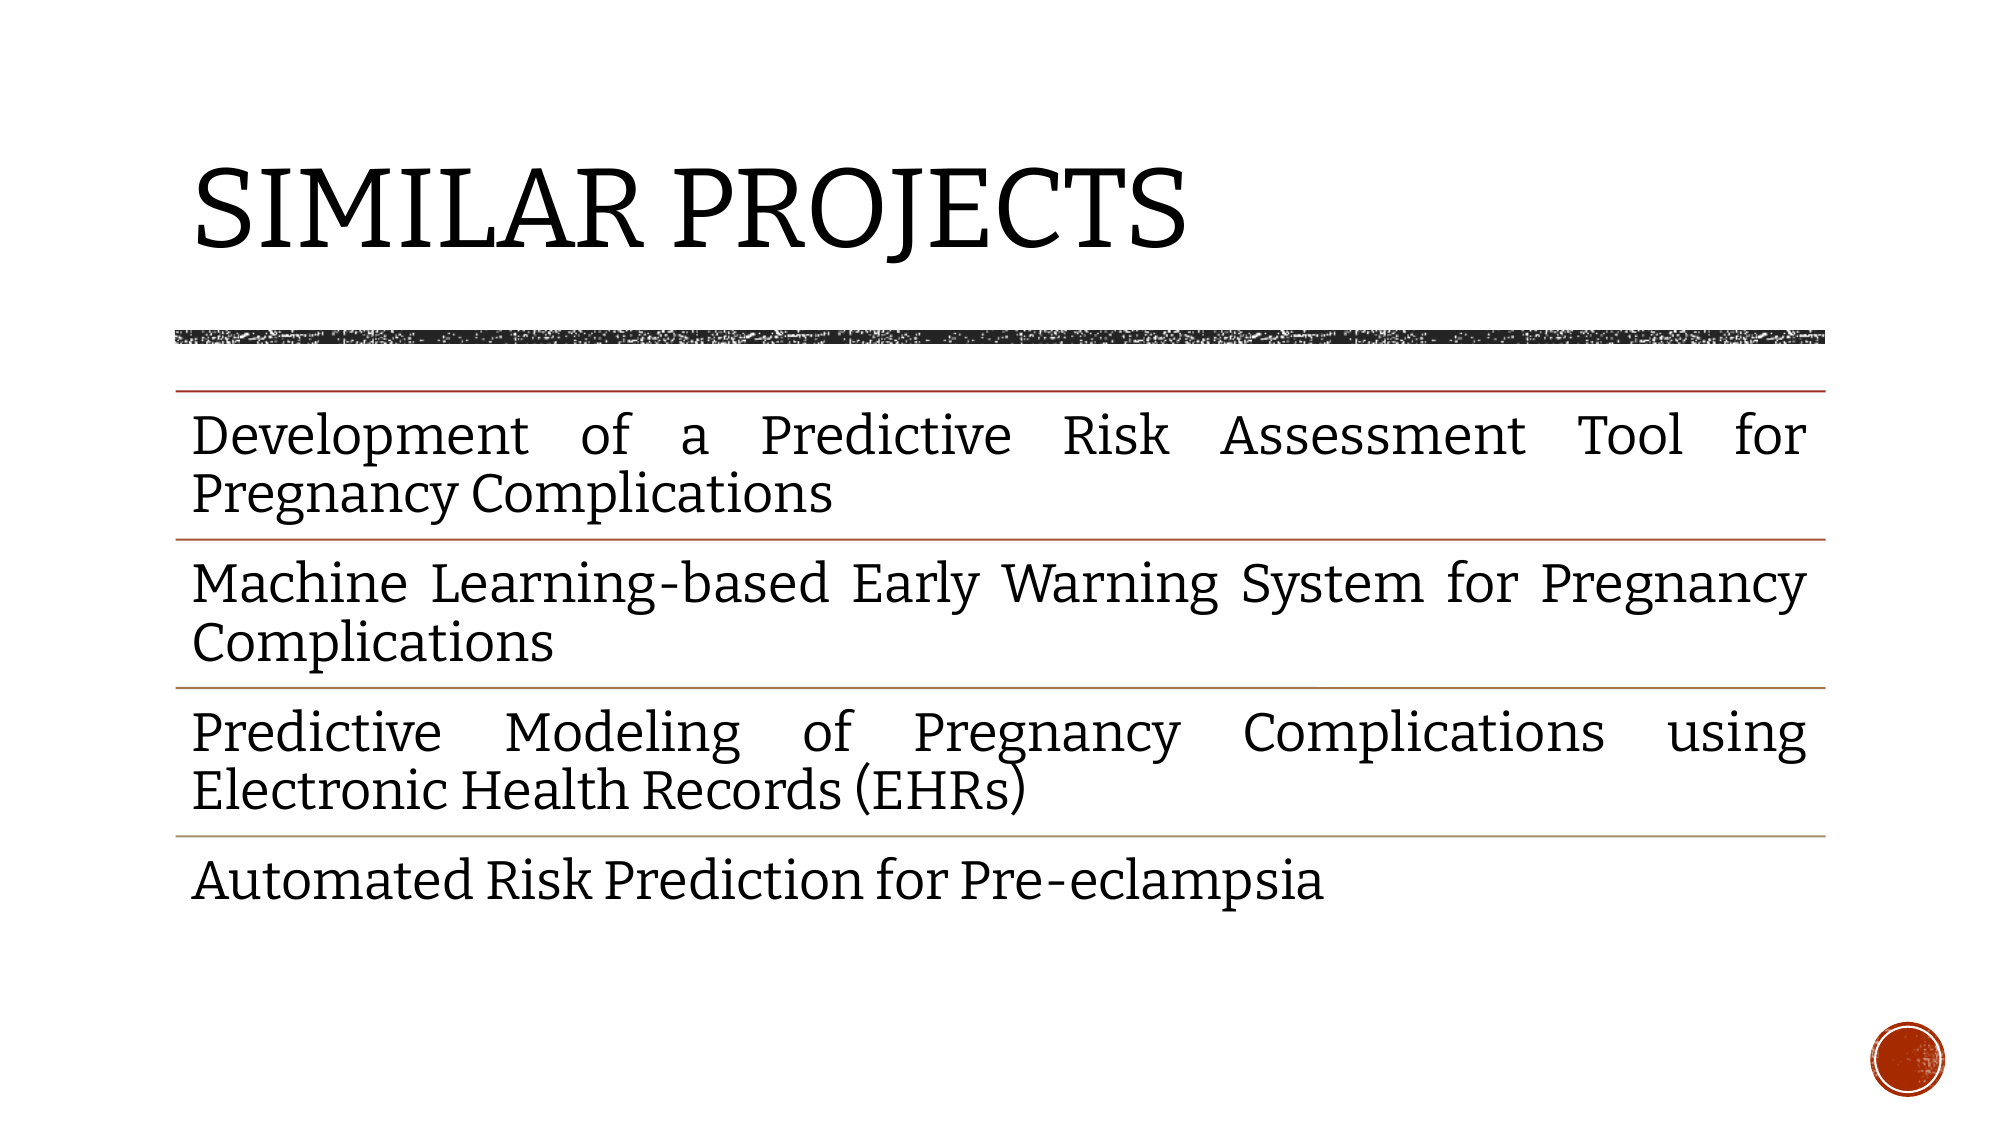

# Similar Projects

Development of a Predictive Risk Assessment Tool for Pregnancy Complications
Machine Learning-based Early Warning System for Pregnancy Complications
Predictive Modeling of Pregnancy Complications using Electronic Health Records (EHRs)
Automated Risk Prediction for Pre-eclampsia